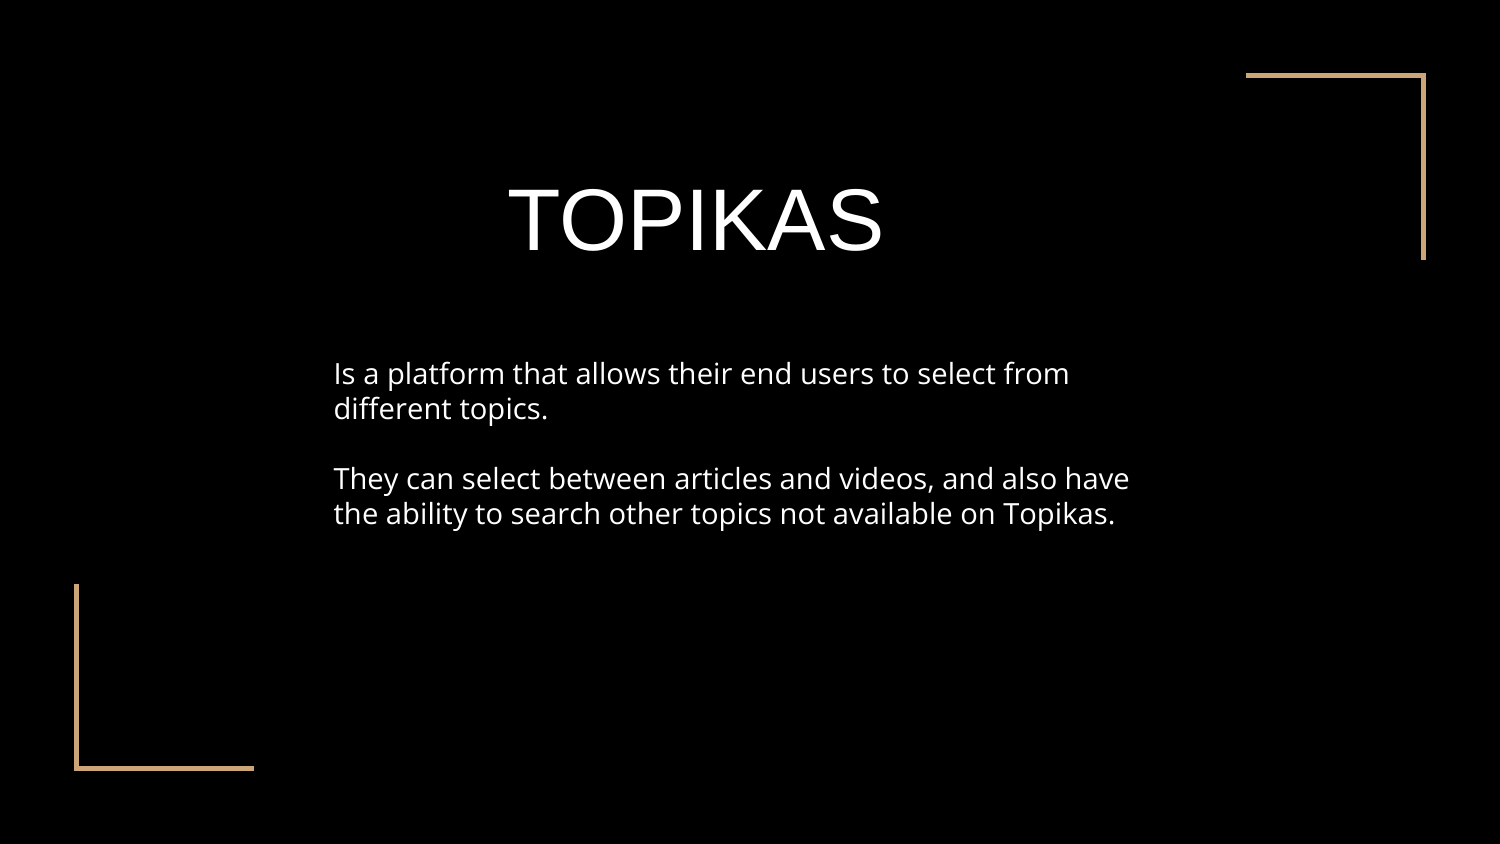

# TOPIKASe
Is a platform that allows their end users to select from different topics.

They can select between articles and videos, and also have the ability to search other topics not available on Topikas.